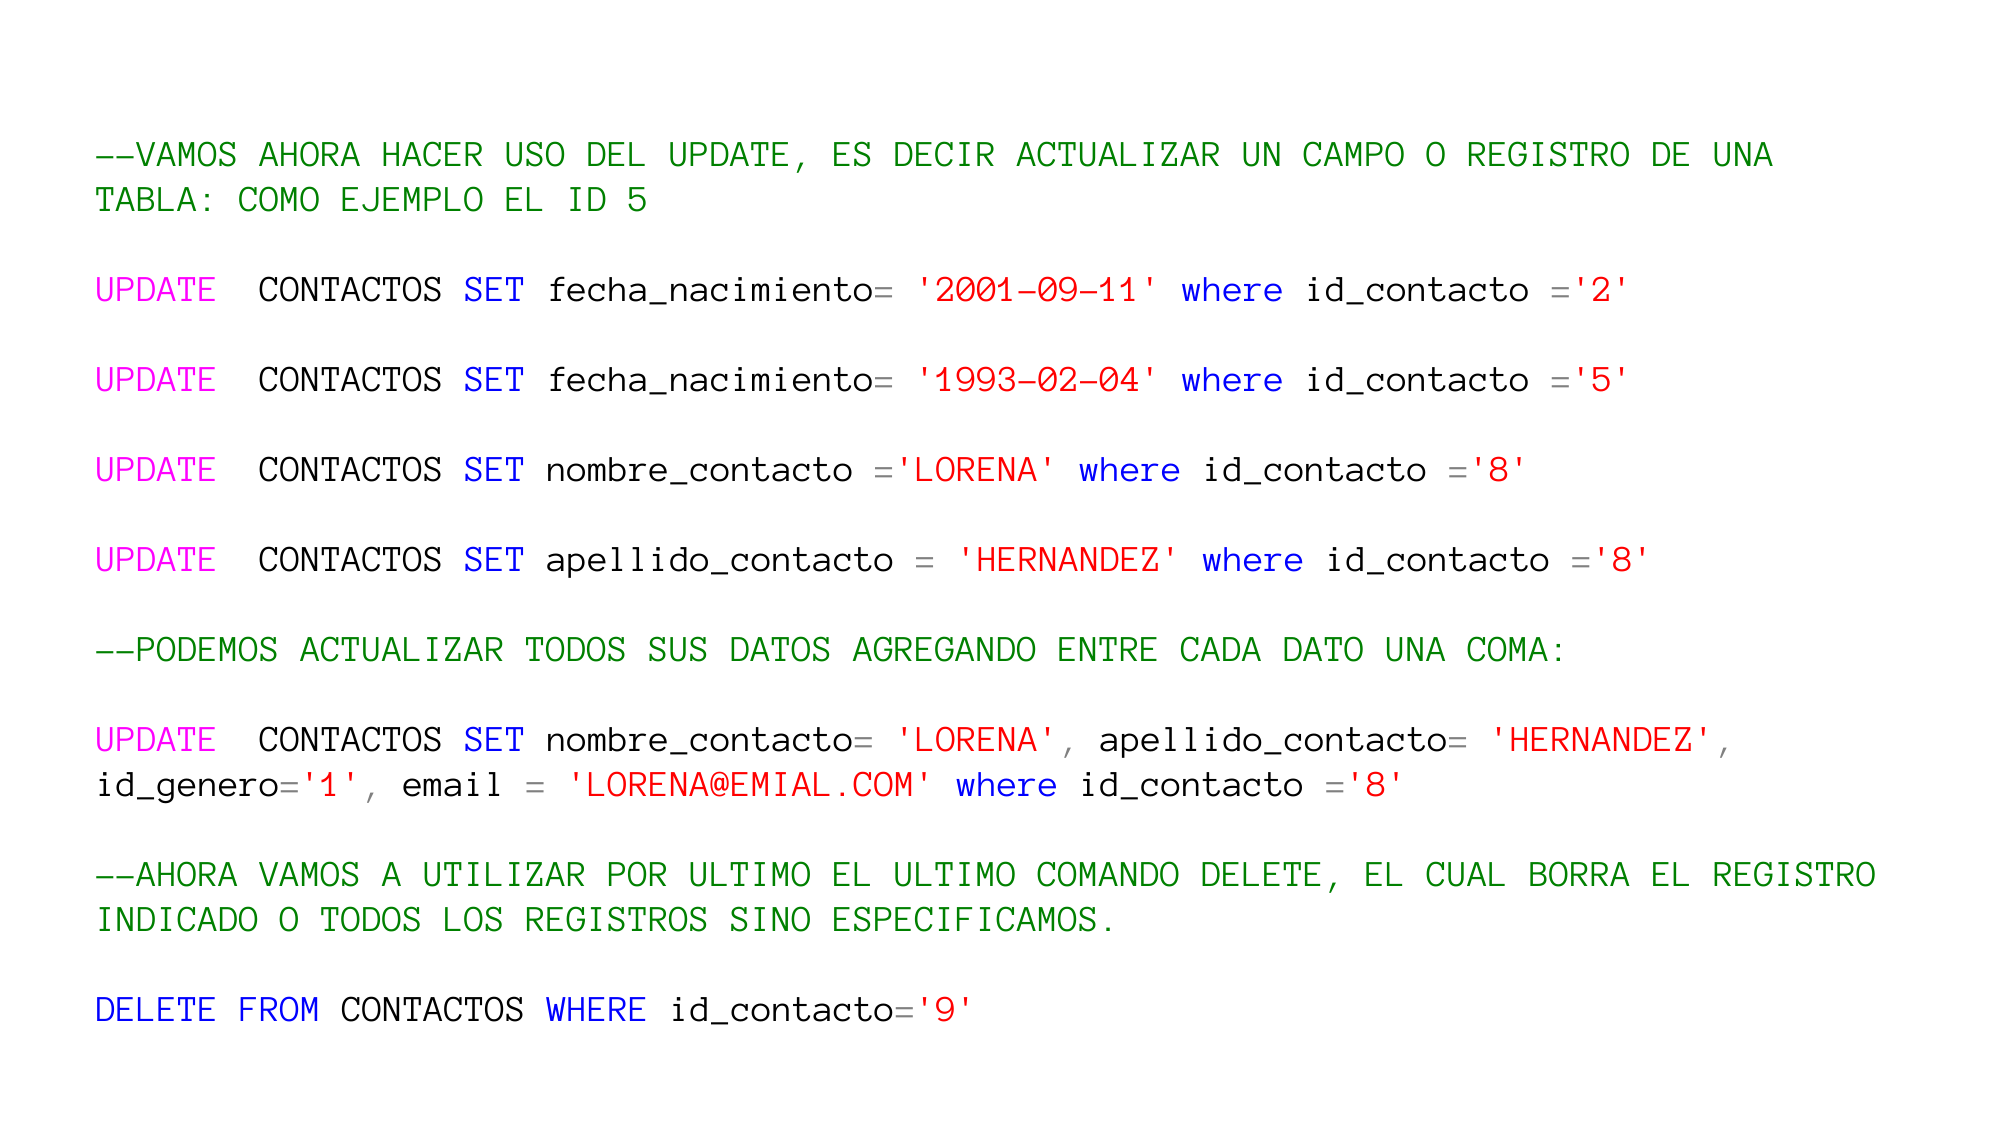

--VAMOS AHORA HACER USO DEL UPDATE, ES DECIR ACTUALIZAR UN CAMPO O REGISTRO DE UNA TABLA: COMO EJEMPLO EL ID 5

UPDATE  CONTACTOS SET fecha_nacimiento= '2001-09-11' where id_contacto ='2'

UPDATE  CONTACTOS SET fecha_nacimiento= '1993-02-04' where id_contacto ='5'

UPDATE  CONTACTOS SET nombre_contacto ='LORENA' where id_contacto ='8'

UPDATE  CONTACTOS SET apellido_contacto = 'HERNANDEZ' where id_contacto ='8'

--PODEMOS ACTUALIZAR TODOS SUS DATOS AGREGANDO ENTRE CADA DATO UNA COMA:

UPDATE  CONTACTOS SET nombre_contacto= 'LORENA', apellido_contacto= 'HERNANDEZ', id_genero='1', email = 'LORENA@EMIAL.COM' where id_contacto ='8'

--AHORA VAMOS A UTILIZAR POR ULTIMO EL ULTIMO COMANDO DELETE, EL CUAL BORRA EL REGISTRO INDICADO O TODOS LOS REGISTROS SINO ESPECIFICAMOS.

DELETE FROM CONTACTOS WHERE id_contacto='9'